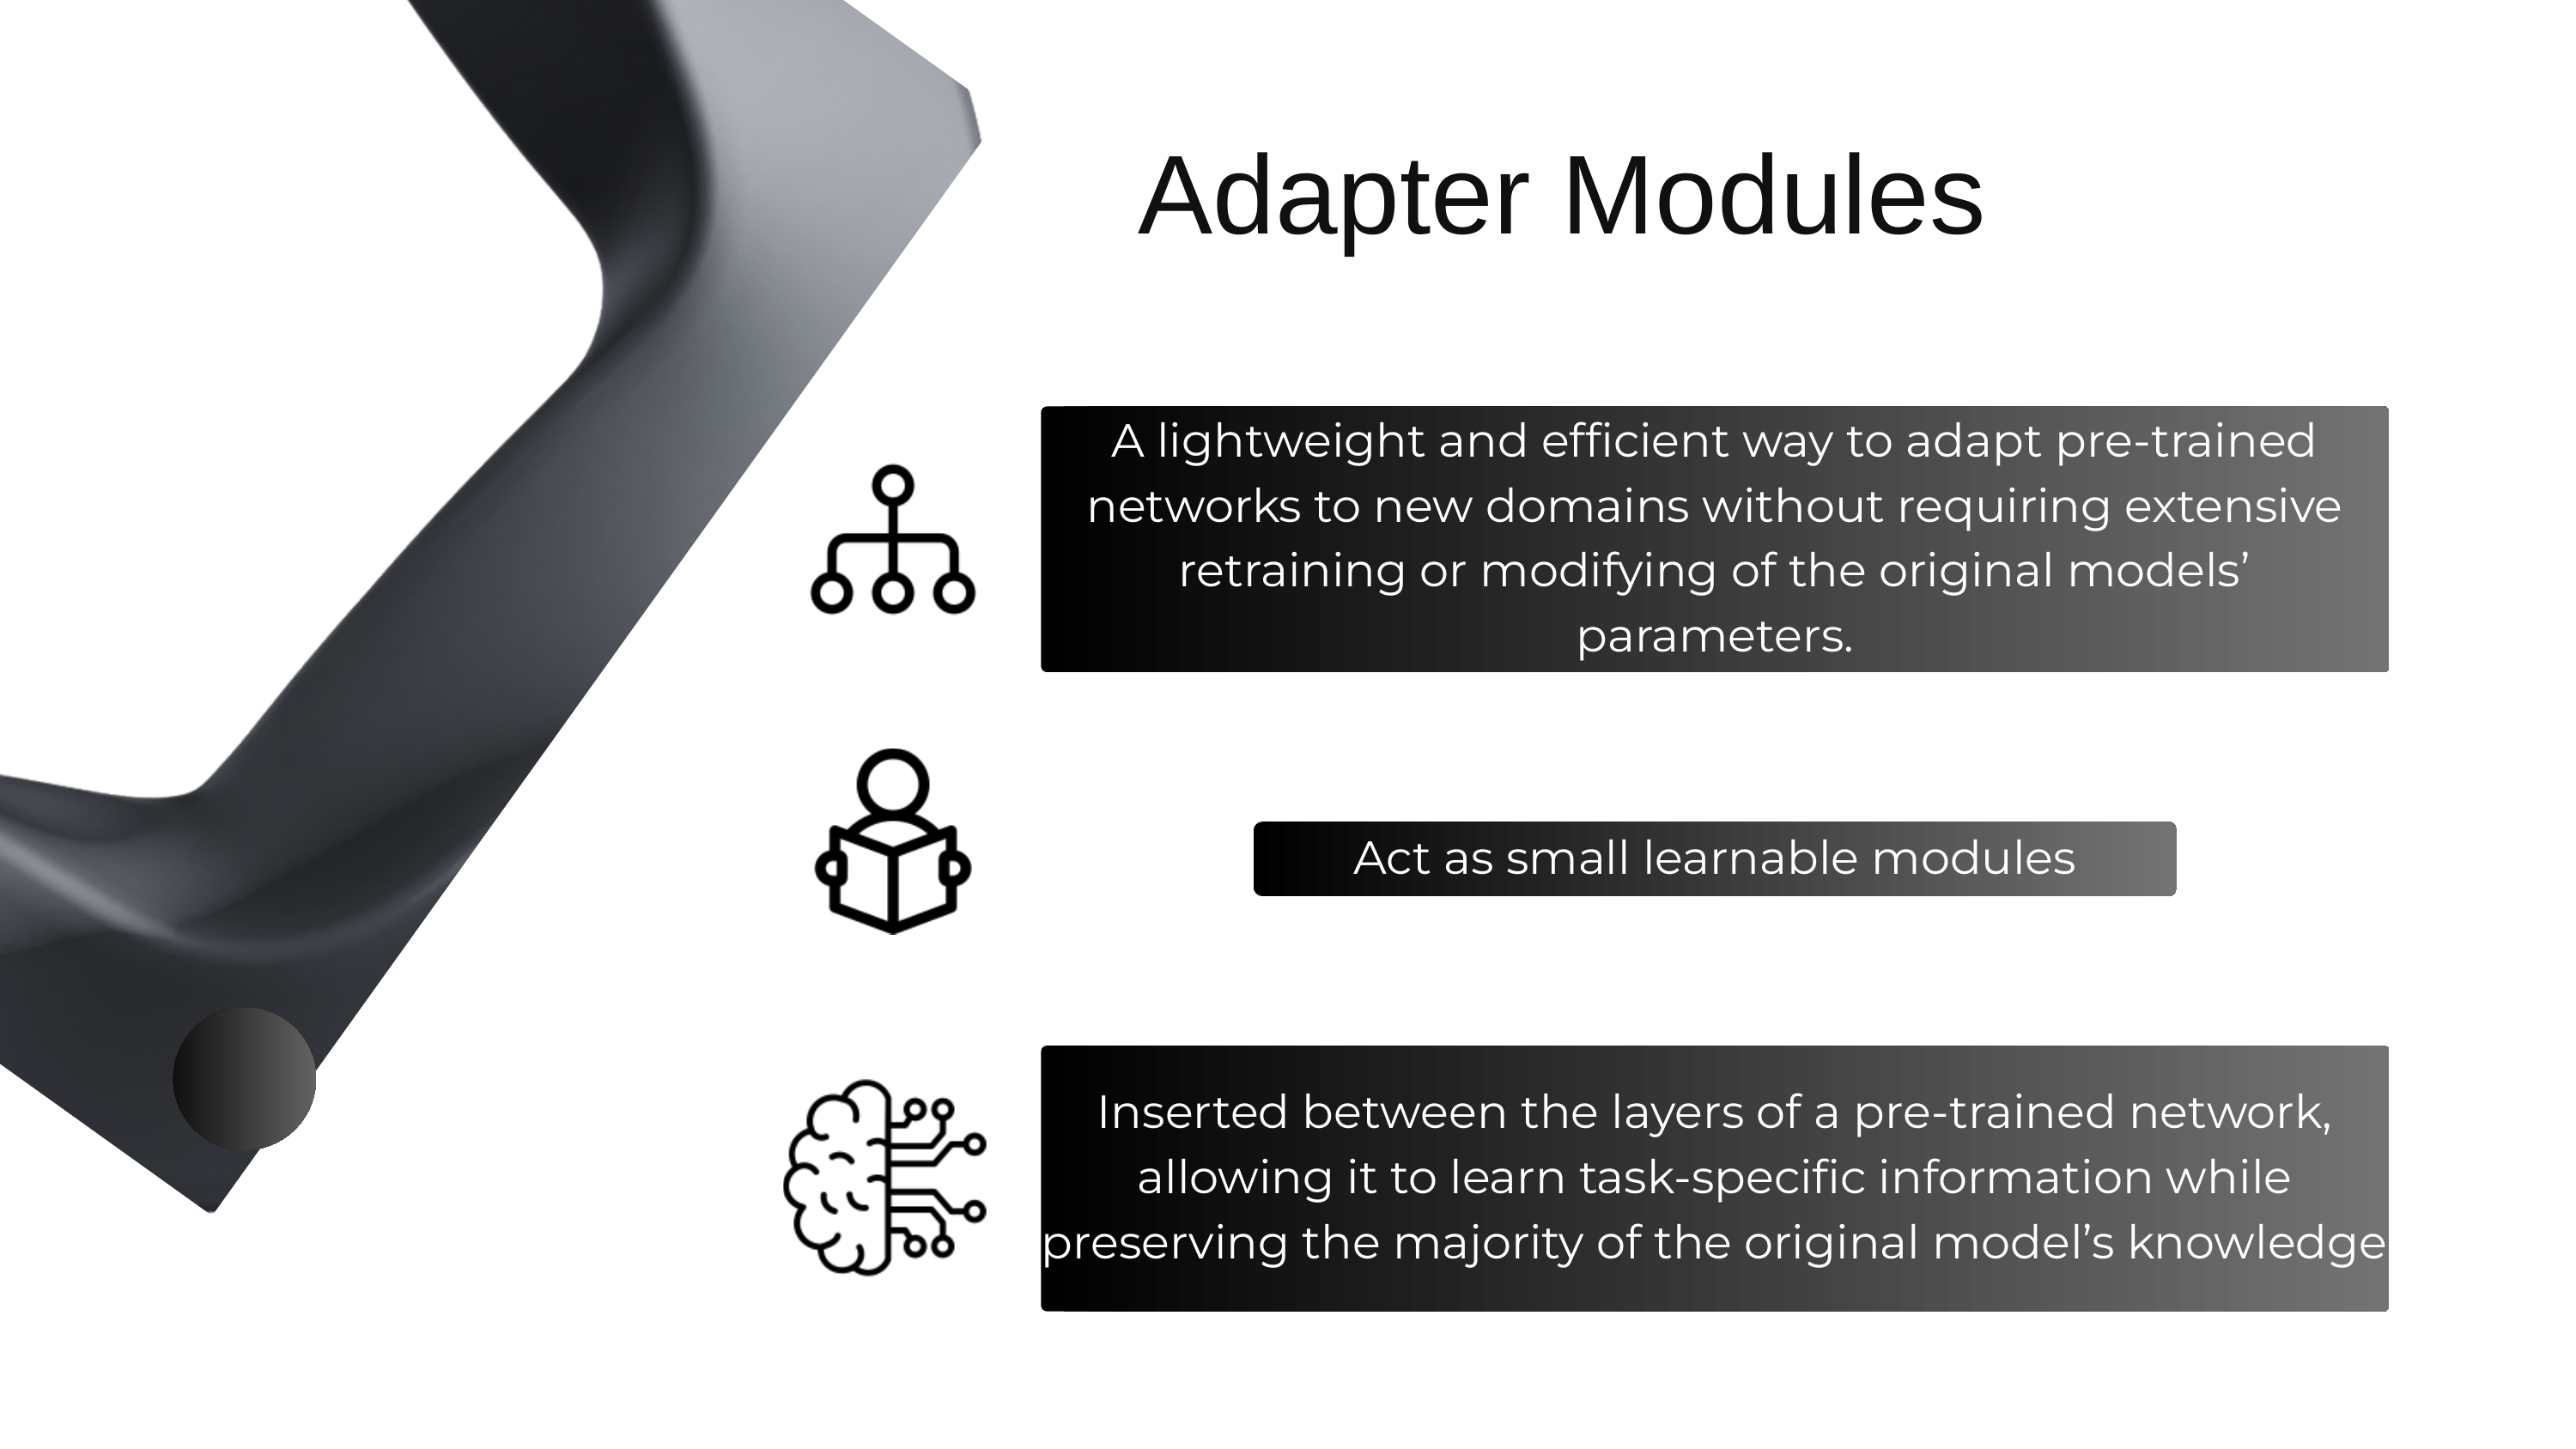

Adapter Modules

A lightweight and efficient way to adapt pre-trained networks to new domains without requiring extensive retraining or modifying of the original models’ parameters.

Act as small learnable modules

Inserted between the layers of a pre-trained network, allowing it to learn task-specific information while preserving the majority of the original model’s knowledge